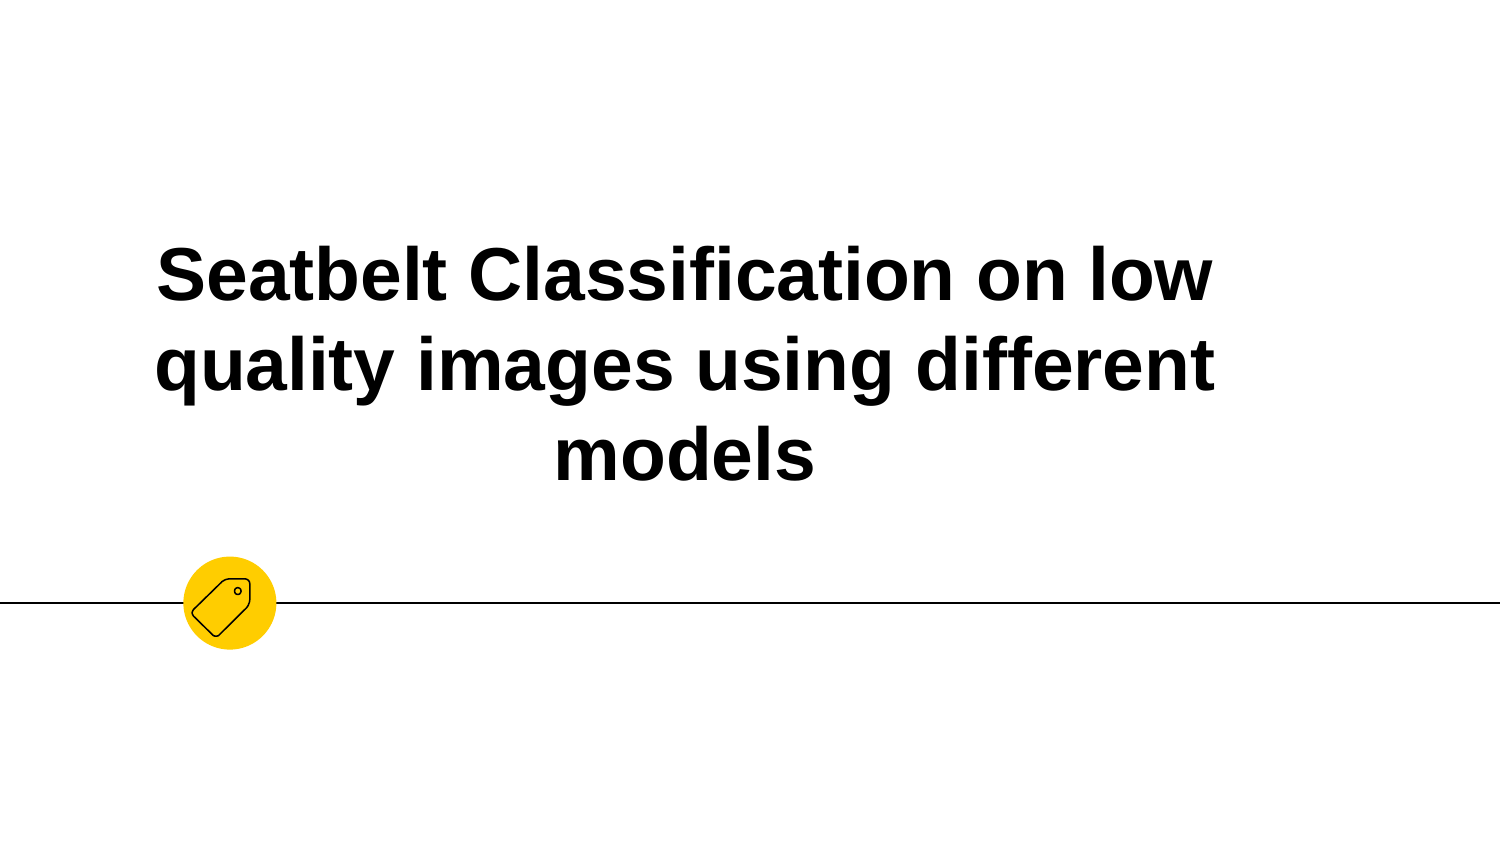

# Seatbelt Classification on low quality images using different models